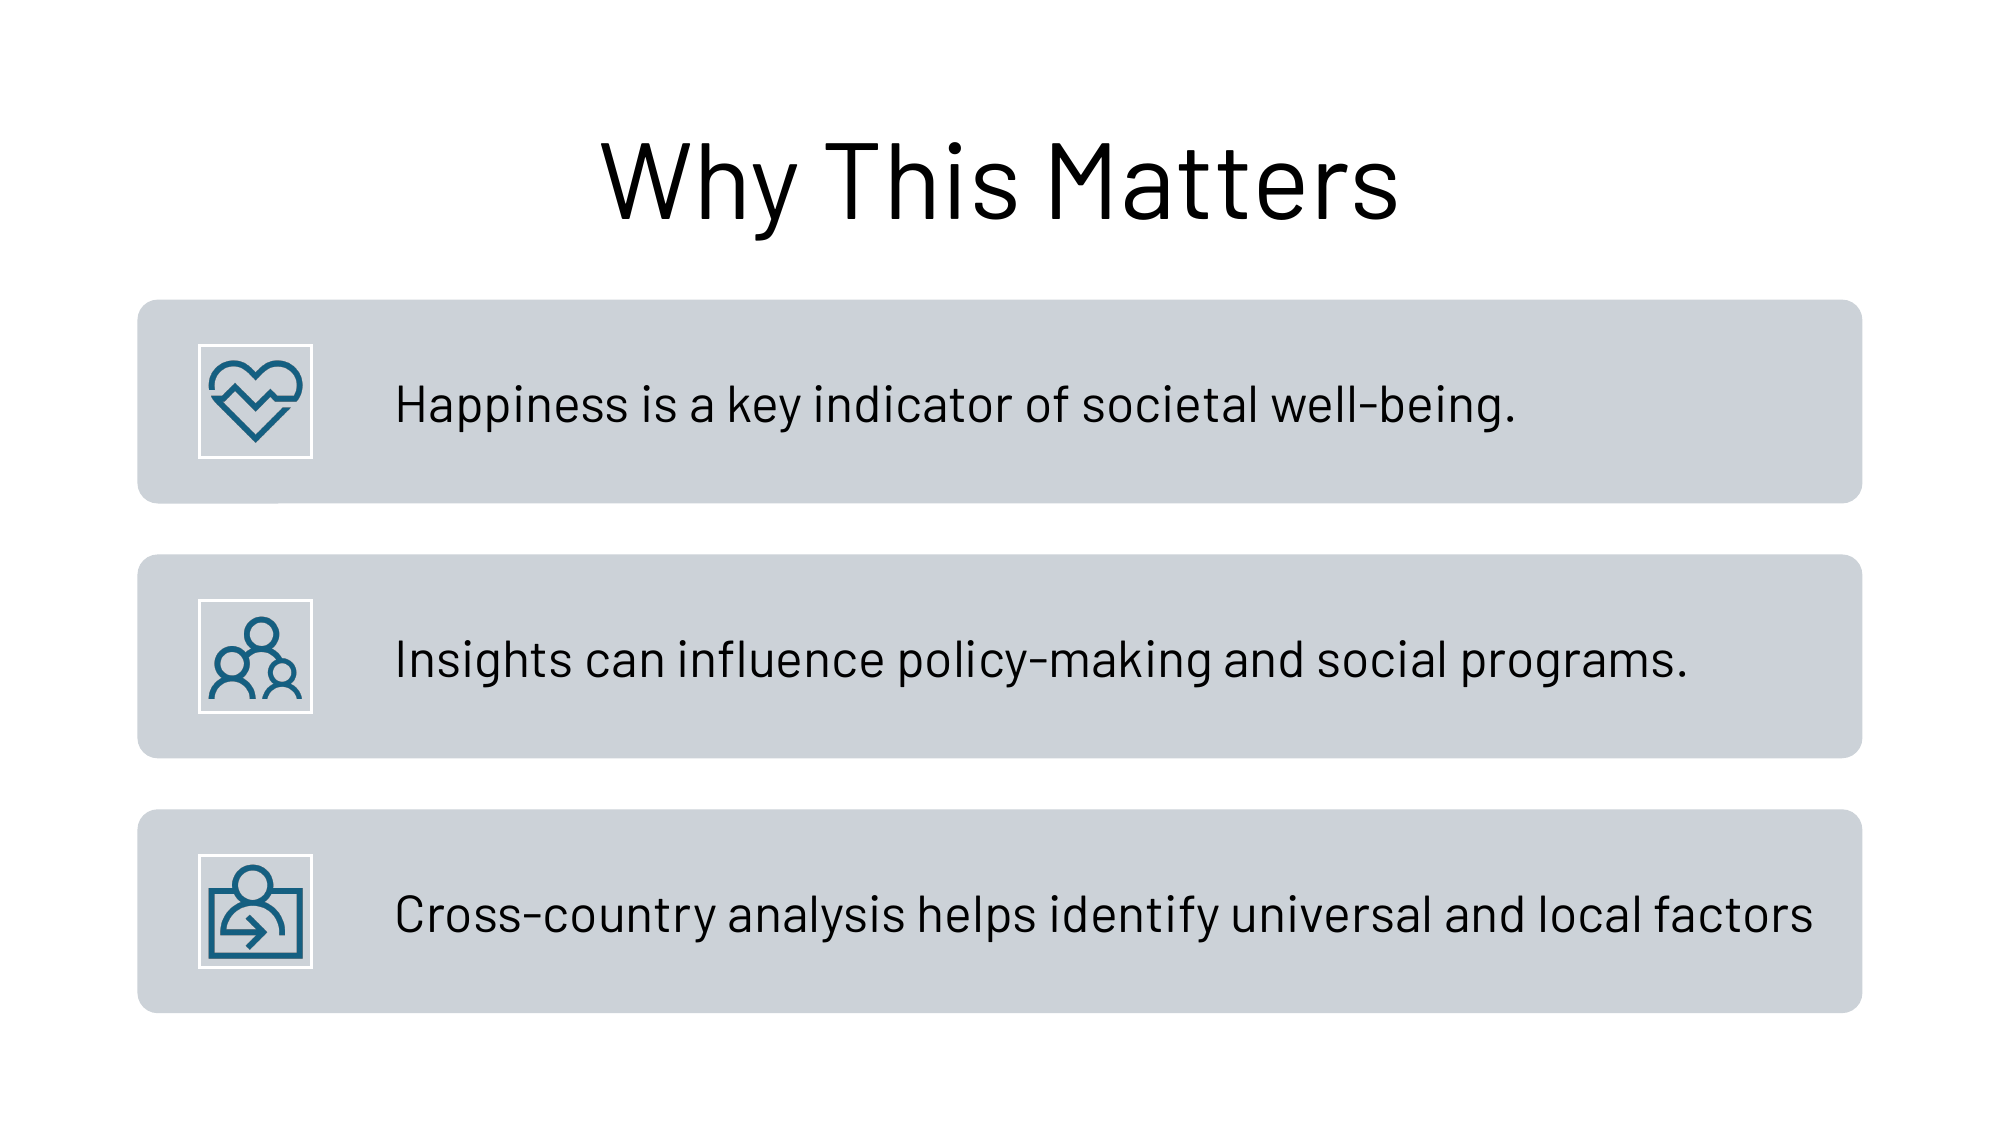

# Why This Matters
Happiness is a key indicator of societal well-being.
Insights can influence policy-making and social programs.
Cross-country analysis helps identify universal and local factors